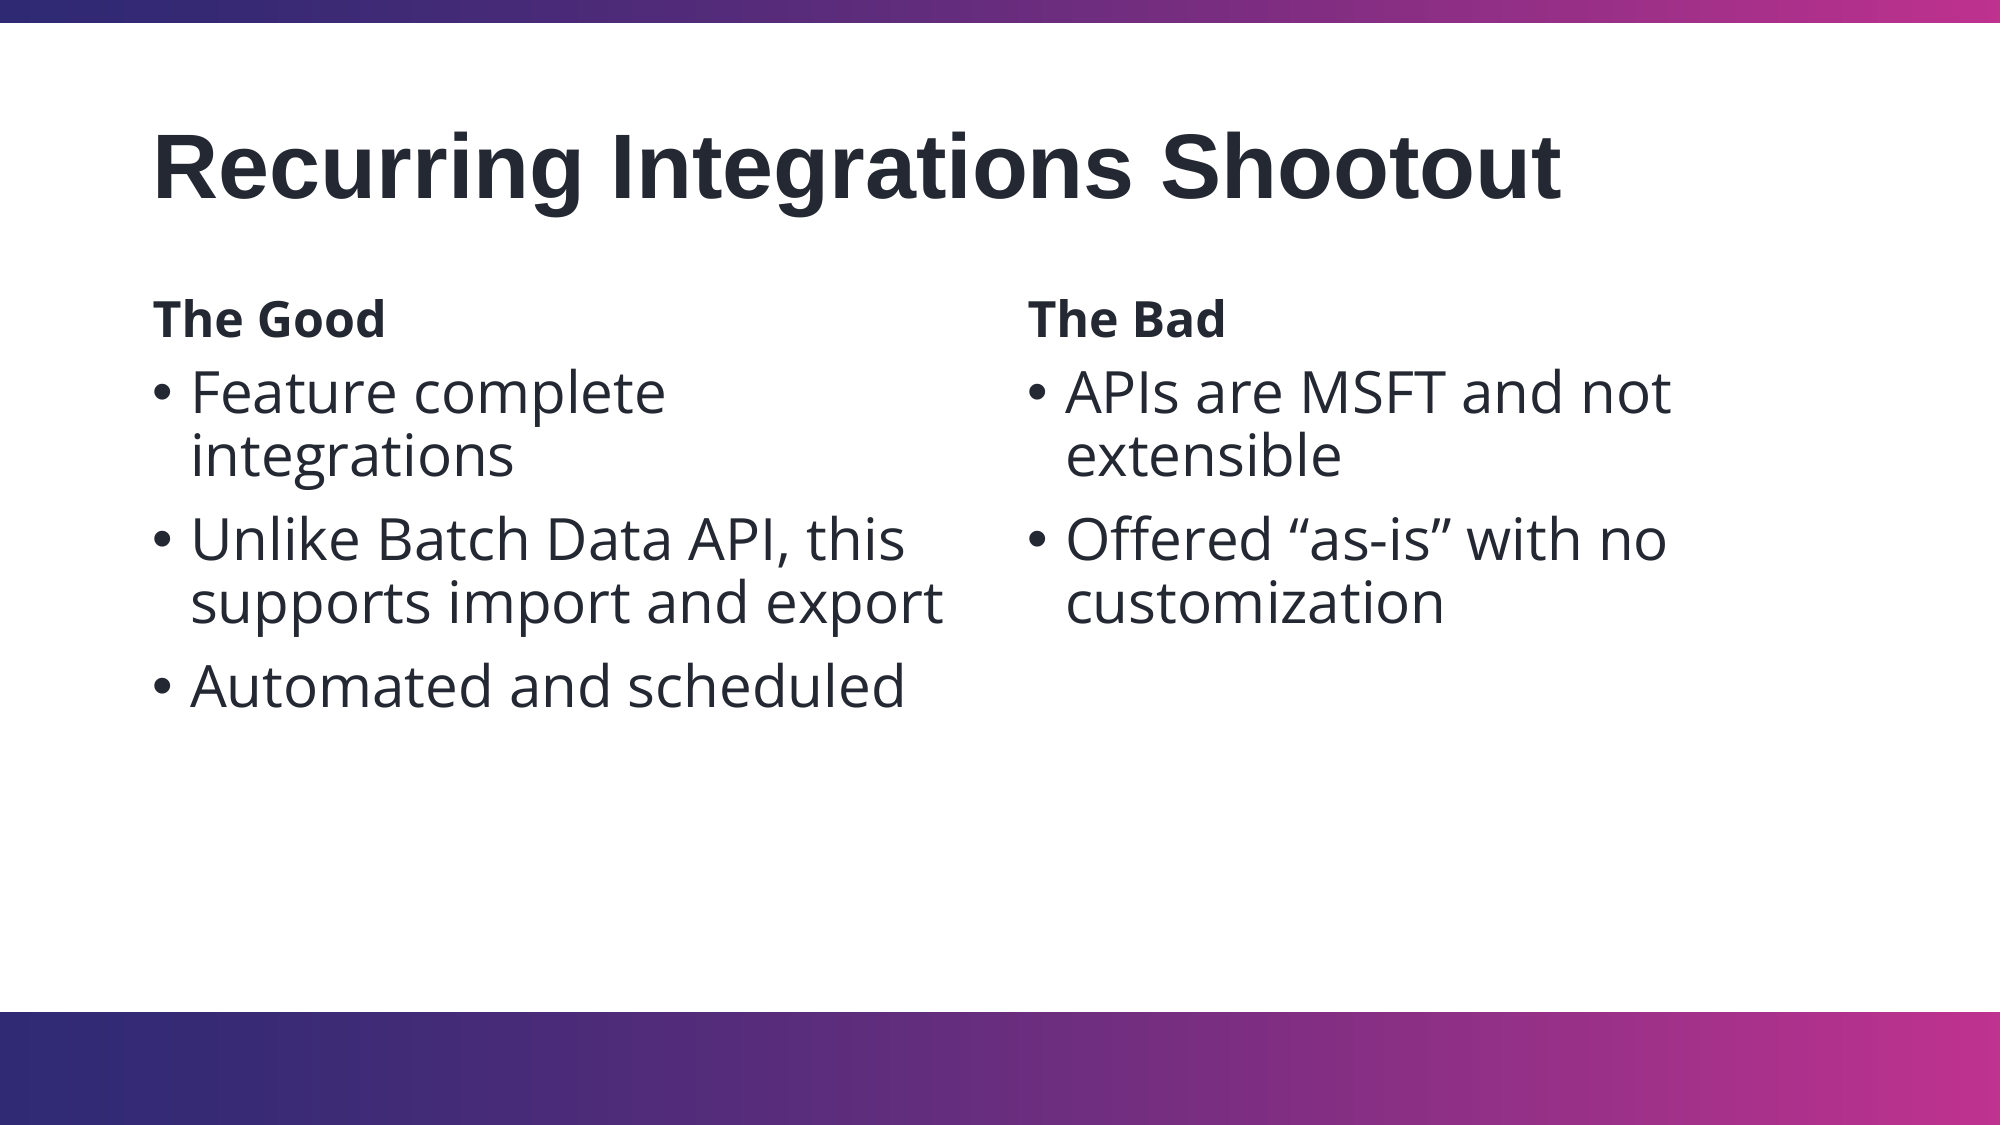

# Recurring Integrations Shootout
The Good
The Bad
Feature complete integrations
Unlike Batch Data API, this supports import and export
Automated and scheduled
APIs are MSFT and not extensible
Offered “as-is” with no customization